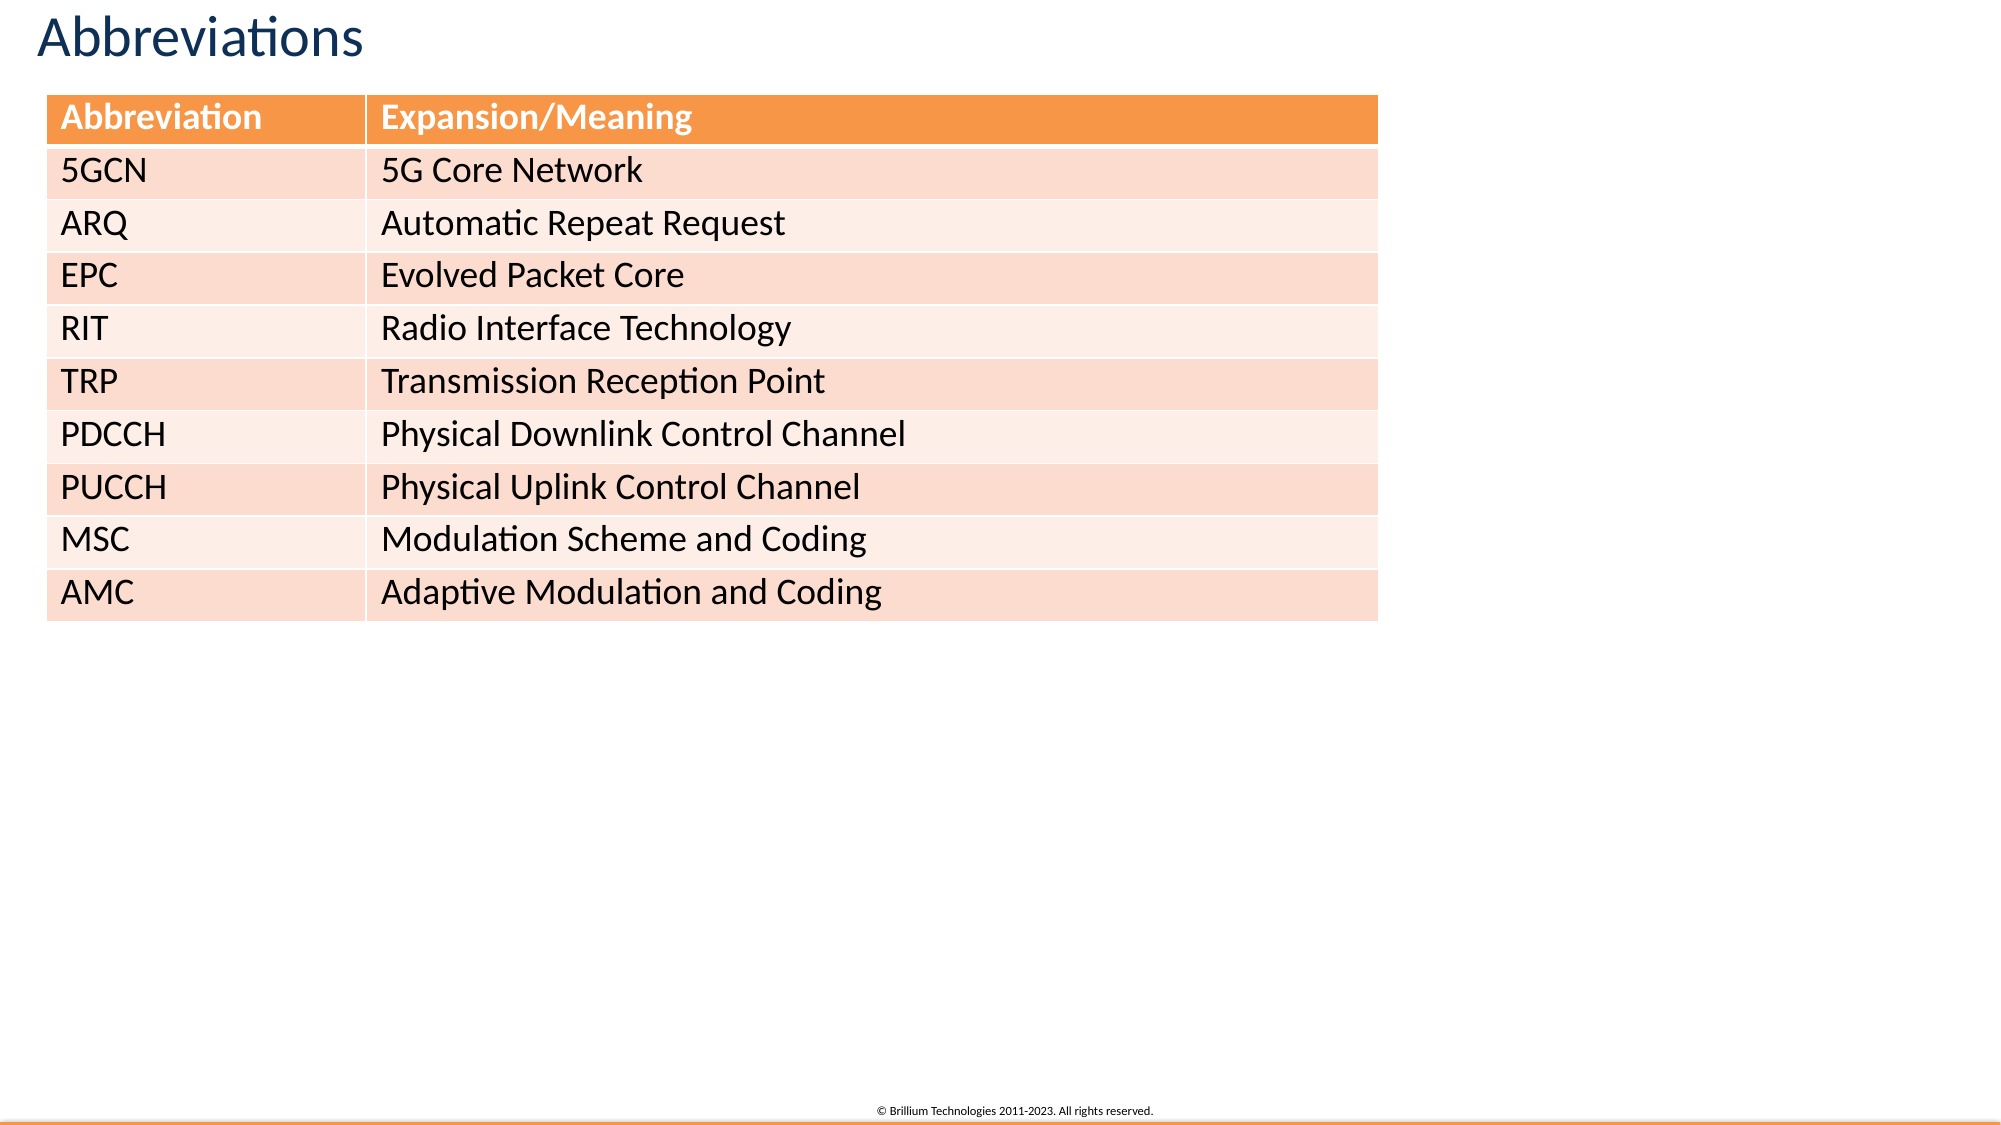

# Abbreviations
| Abbreviation | Expansion/Meaning |
| --- | --- |
| 5GCN | 5G Core Network |
| ARQ | Automatic Repeat Request |
| EPC | Evolved Packet Core |
| RIT | Radio Interface Technology |
| TRP | Transmission Reception Point |
| PDCCH | Physical Downlink Control Channel |
| PUCCH | Physical Uplink Control Channel |
| MSC | Modulation Scheme and Coding |
| AMC | Adaptive Modulation and Coding |